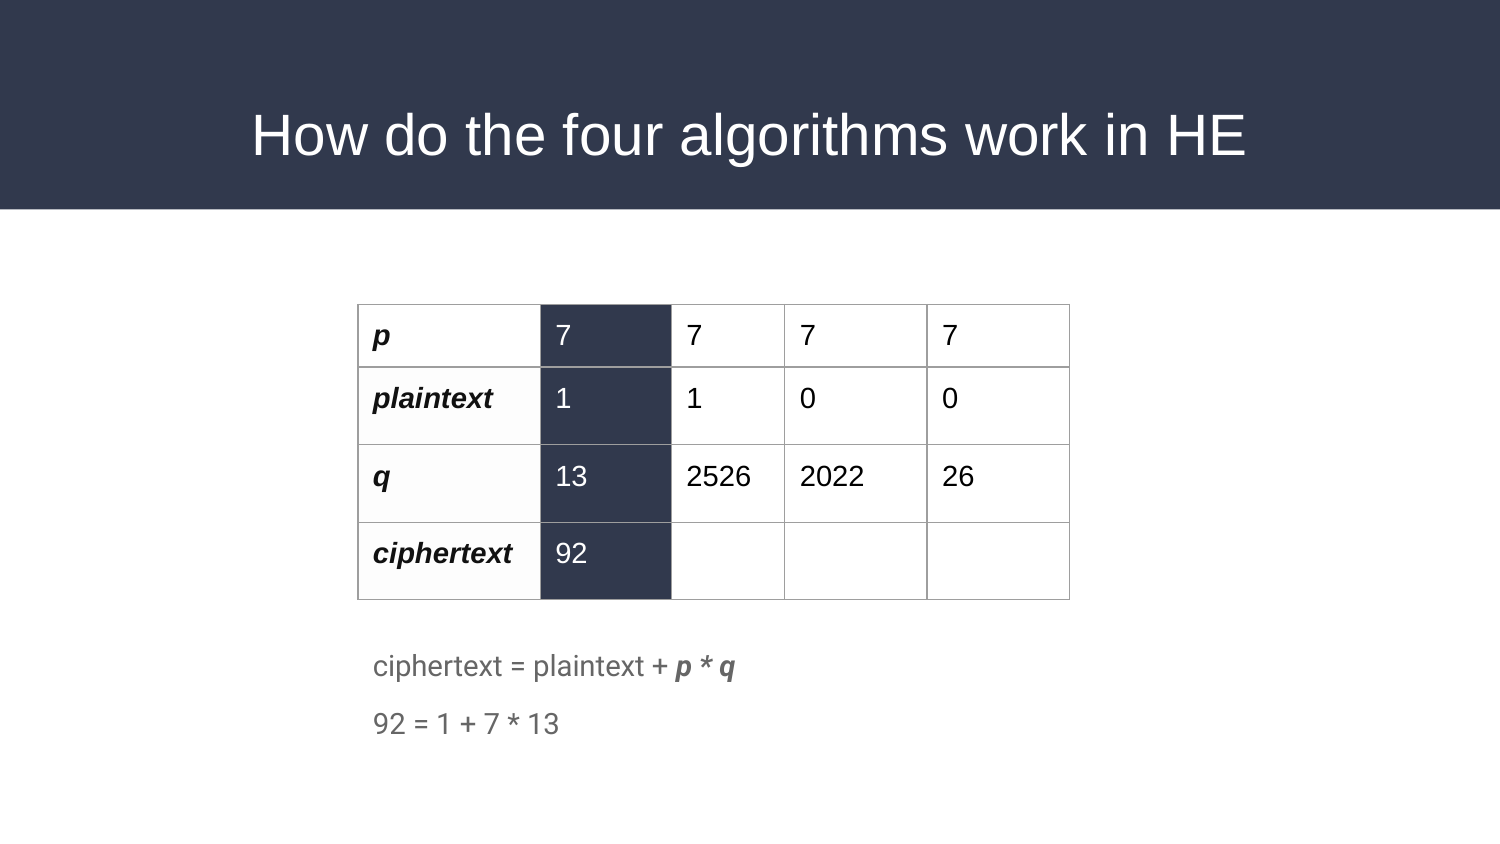

# How do the four algorithms work in HE

| p | 7 | 7 | 7 | 7 |
| --- | --- | --- | --- | --- |
| plaintext | 1 | 1 | 0 | 0 |
| q | 13 | 2526 | 2022 | 26 |
| ciphertext | 92 |  |  |  |
ciphertext = plaintext + p * q
92 = 1 + 7 * 13